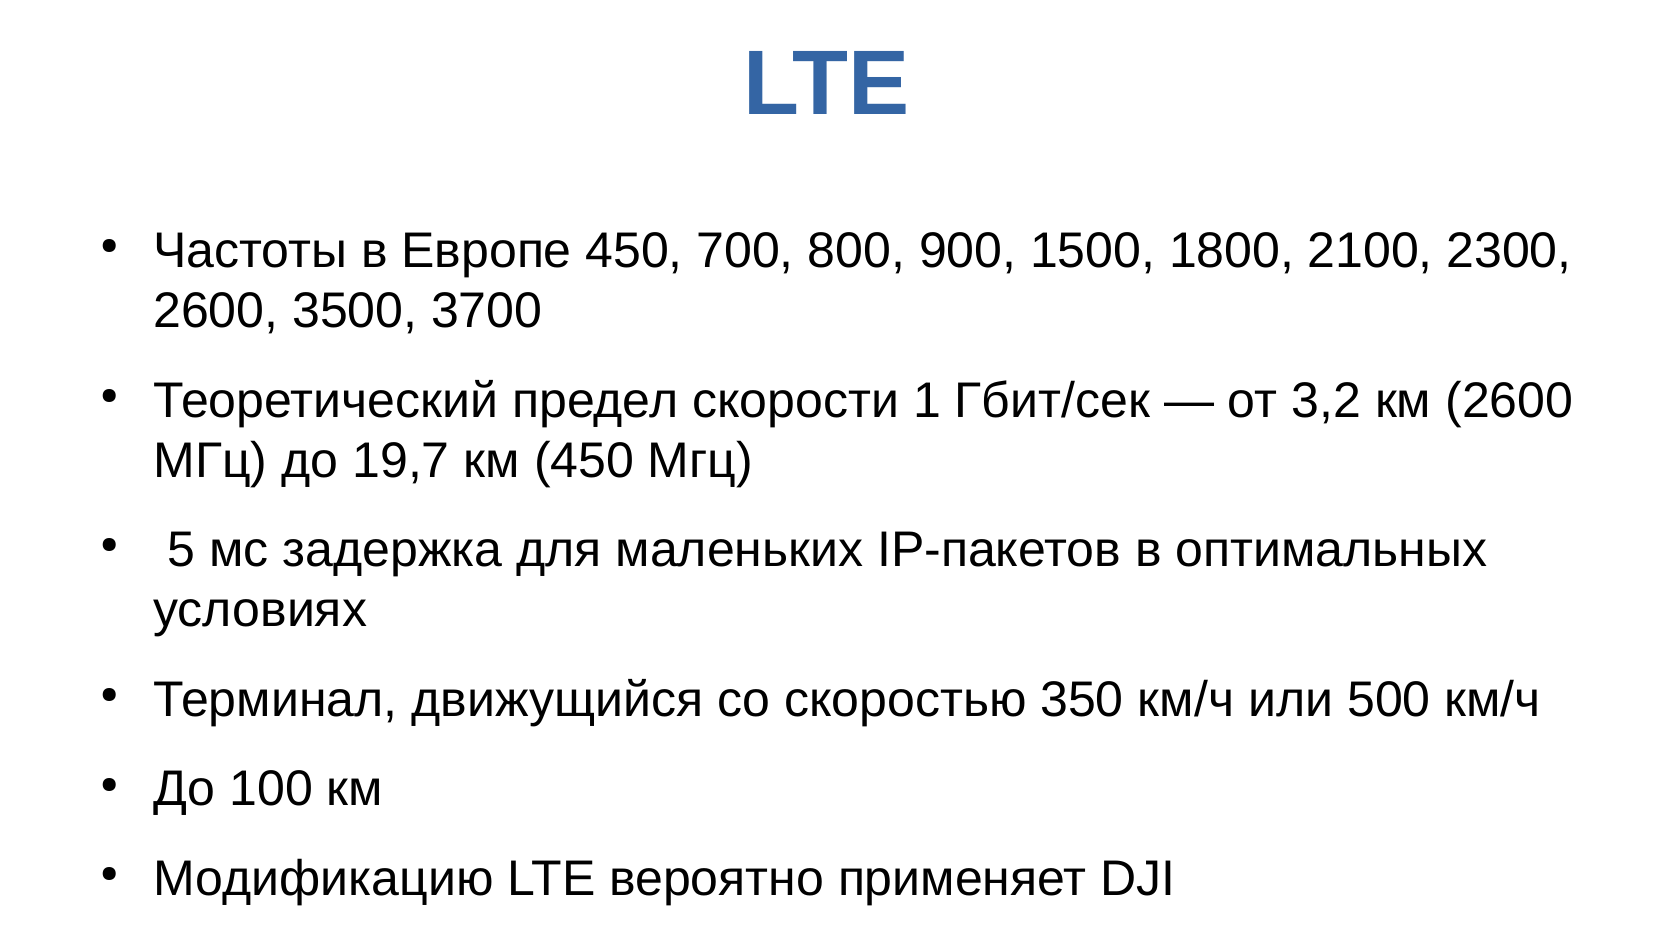

LTE
Частоты в Европе 450, 700, 800, 900, 1500, 1800, 2100, 2300, 2600, 3500, 3700
Теоретический предел скорости 1 Гбит/сек — от 3,2 км (2600 МГц) до 19,7 км (450 Мгц)
 5 мс задержка для маленьких IP-пакетов в оптимальных условиях
Терминал, движущийся со скоростью 350 км/ч или 500 км/ч
До 100 км
Модификацию LTE вероятно применяет DJI